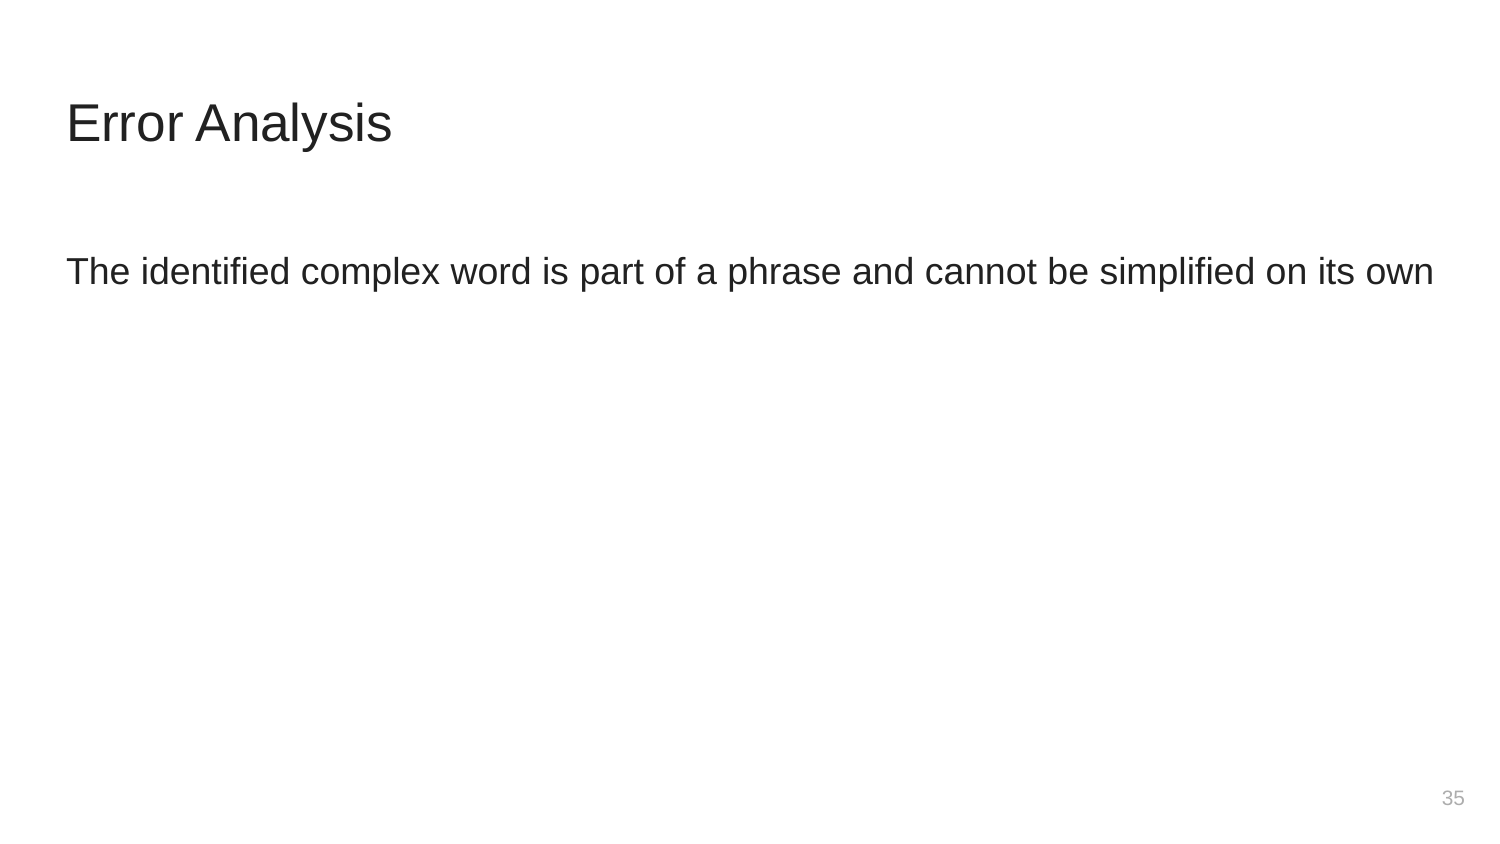

# Error Analysis
The identified complex word is part of a phrase and cannot be simplified on its own
35